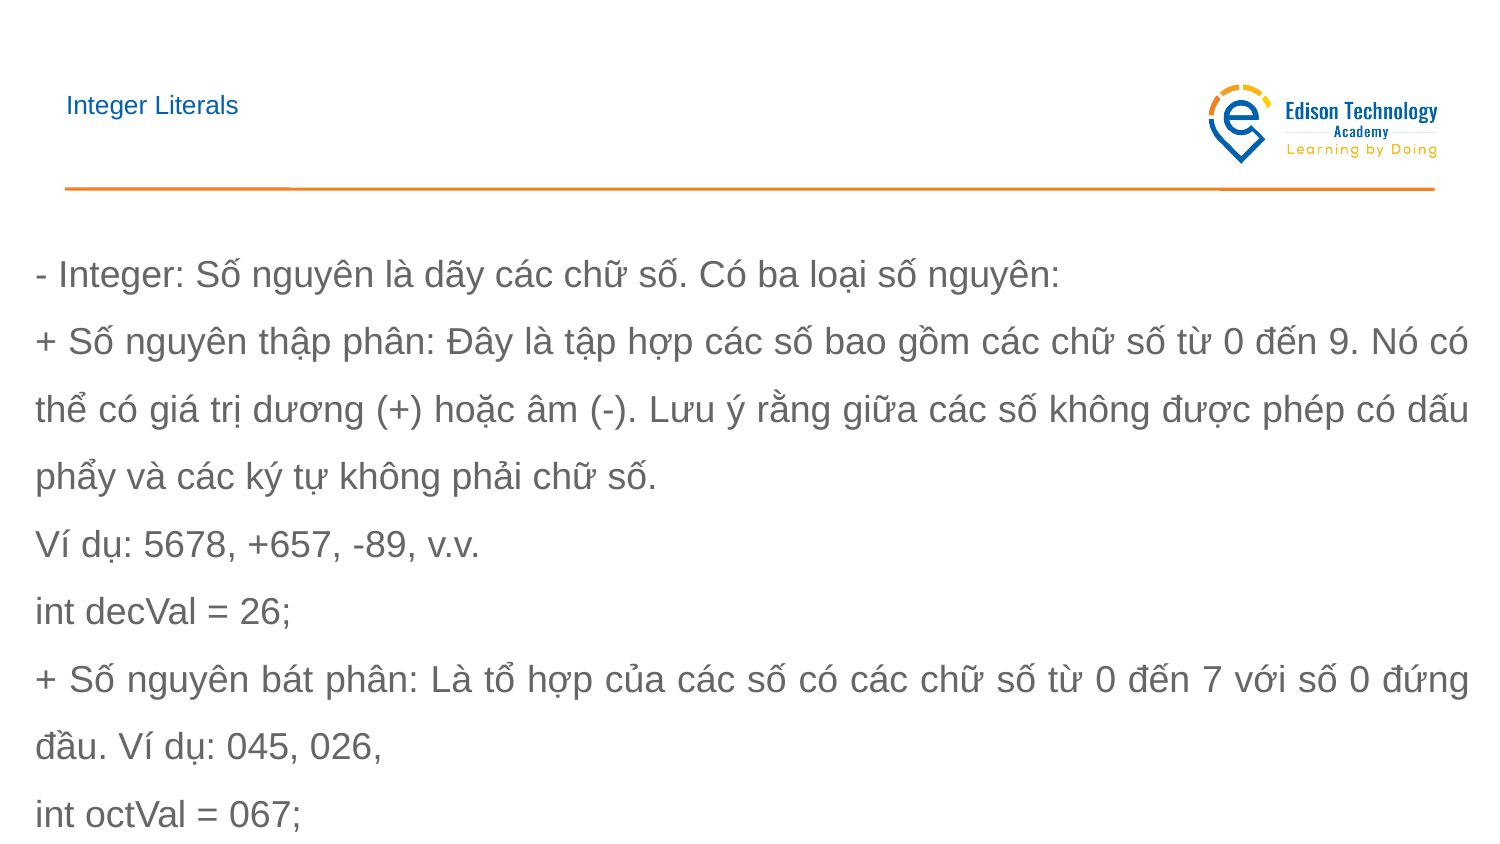

# Integer Literals
- Integer: Số nguyên là dãy các chữ số. Có ba loại số nguyên:
+ Số nguyên thập phân: Đây là tập hợp các số bao gồm các chữ số từ 0 đến 9. Nó có thể có giá trị dương (+) hoặc âm (-). Lưu ý rằng giữa các số không được phép có dấu phẩy và các ký tự không phải chữ số.
Ví dụ: 5678, +657, -89, v.v.
int decVal = 26;
+ Số nguyên bát phân: Là tổ hợp của các số có các chữ số từ 0 đến 7 với số 0 đứng đầu. Ví dụ: 045, 026,
int octVal = 067;